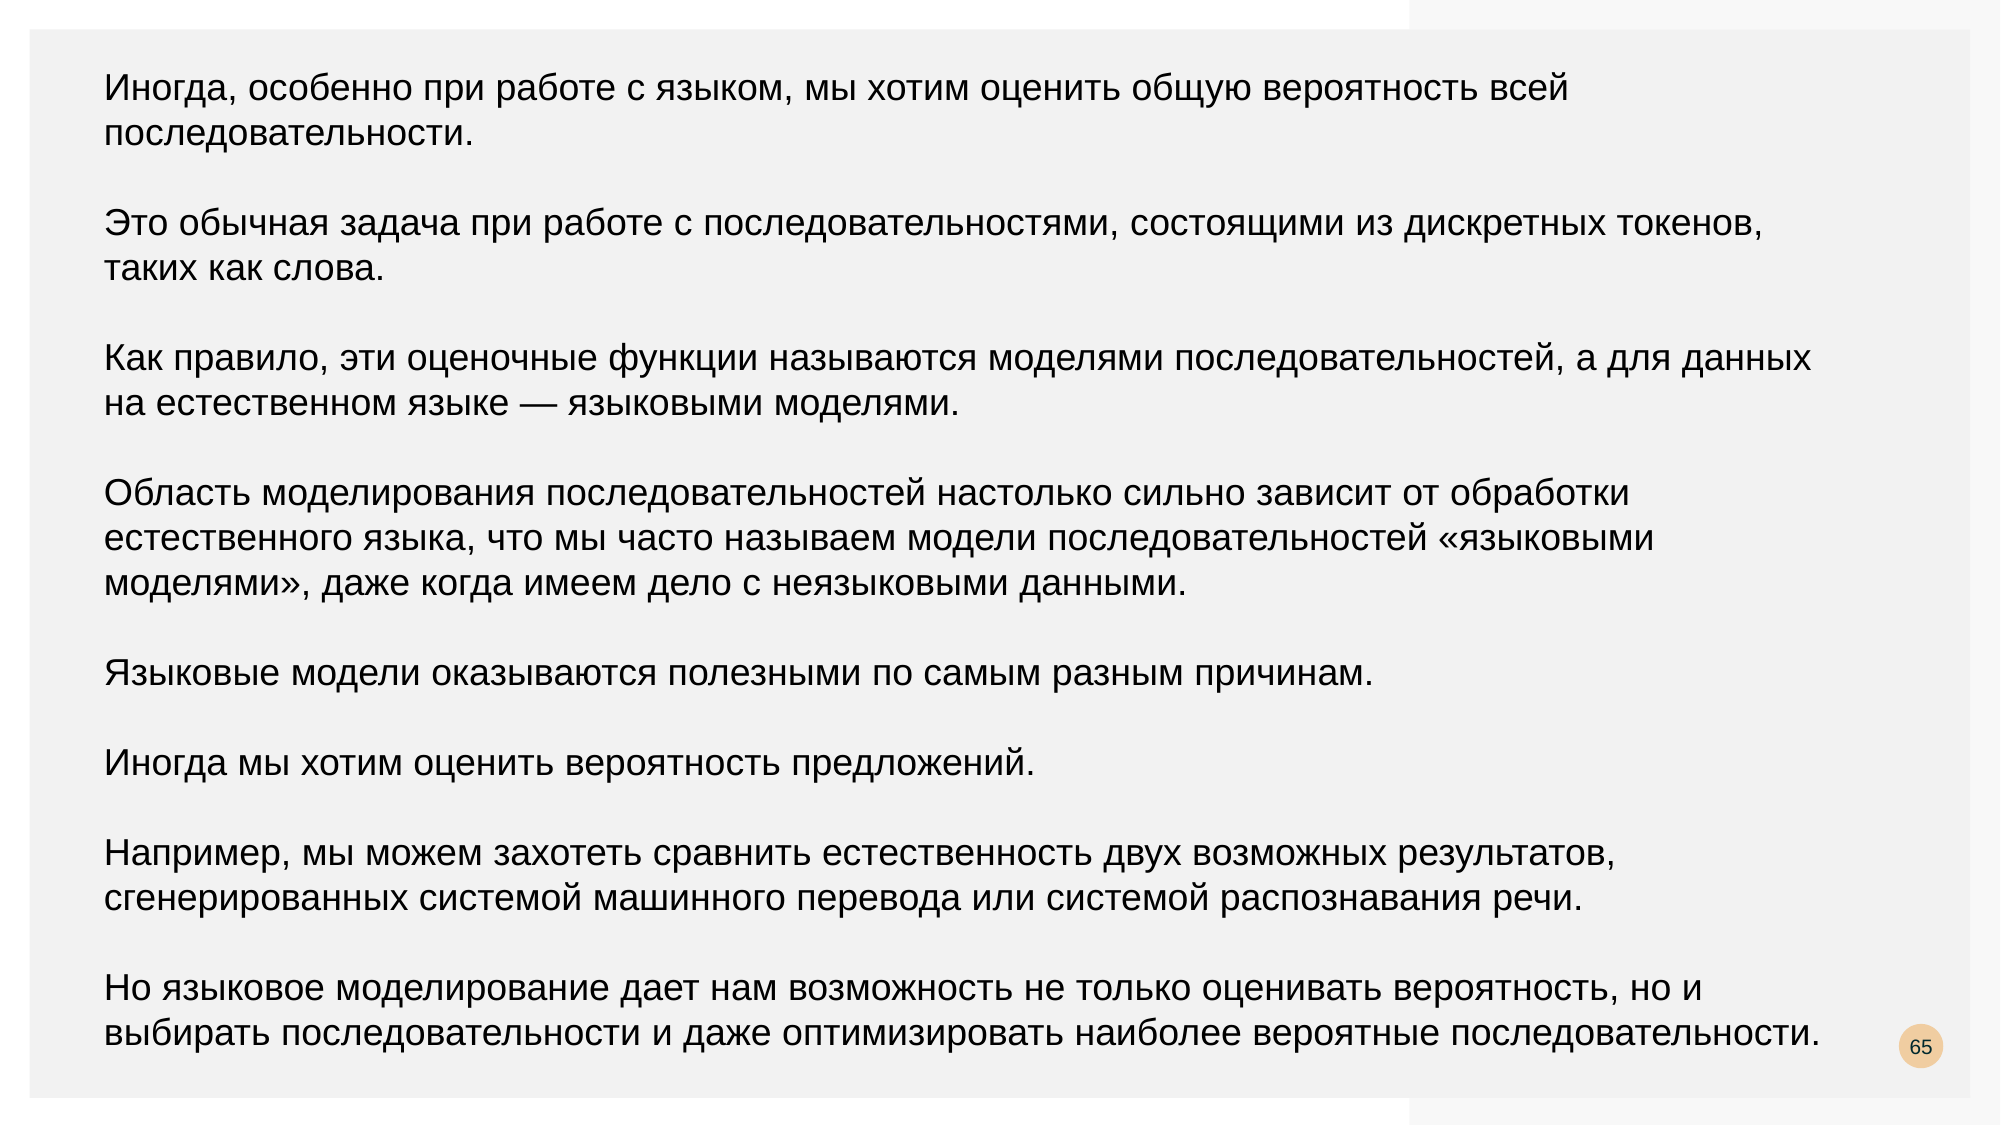

Иногда, особенно при работе с языком, мы хотим оценить общую вероятность всей последовательности.

Это обычная задача при работе с последовательностями, состоящими из дискретных токенов, таких как слова.

Как правило, эти оценочные функции называются моделями последовательностей, а для данных на естественном языке — языковыми моделями.

Область моделирования последовательностей настолько сильно зависит от обработки естественного языка, что мы часто называем модели последовательностей «языковыми моделями», даже когда имеем дело с неязыковыми данными.

Языковые модели оказываются полезными по самым разным причинам.

Иногда мы хотим оценить вероятность предложений.

Например, мы можем захотеть сравнить естественность двух возможных результатов, сгенерированных системой машинного перевода или системой распознавания речи.

Но языковое моделирование дает нам возможность не только оценивать вероятность, но и выбирать последовательности и даже оптимизировать наиболее вероятные последовательности.
65